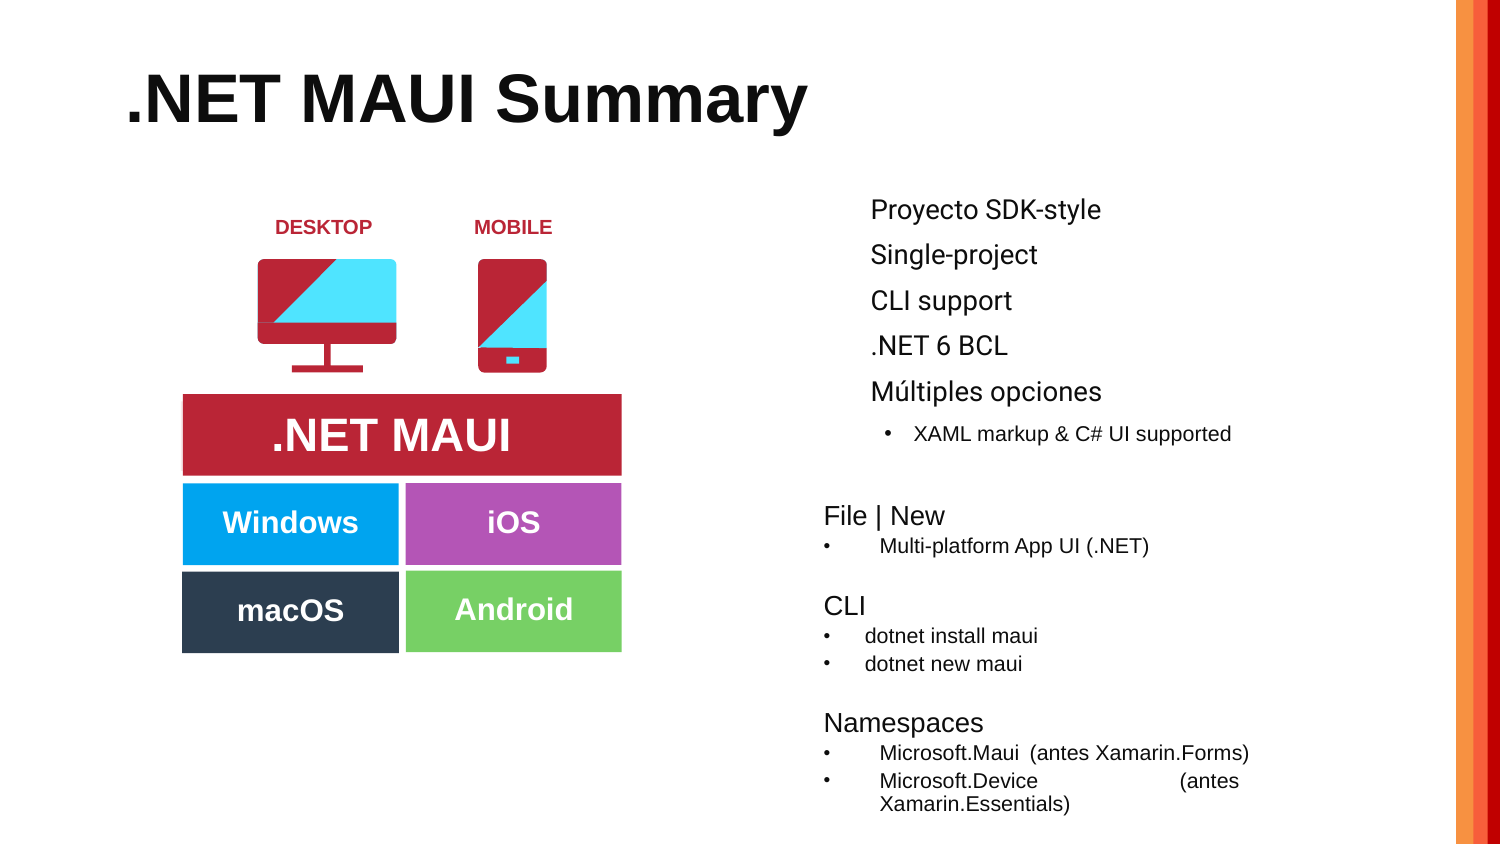

# .NET MAUI Summary
Proyecto SDK-style
Single-project
CLI support
.NET 6 BCL
Múltiples opciones
XAML markup & C# UI supported

DESKTOP
MOBILE

.NET MAUI

iOS

Windows
File | New
Multi-platform App UI (.NET)

CLI
dotnet install maui
dotnet new maui

Namespaces
Microsoft.Maui 	(antes Xamarin.Forms)
Microsoft.Device 	(antes Xamarin.Essentials)

Android

macOS